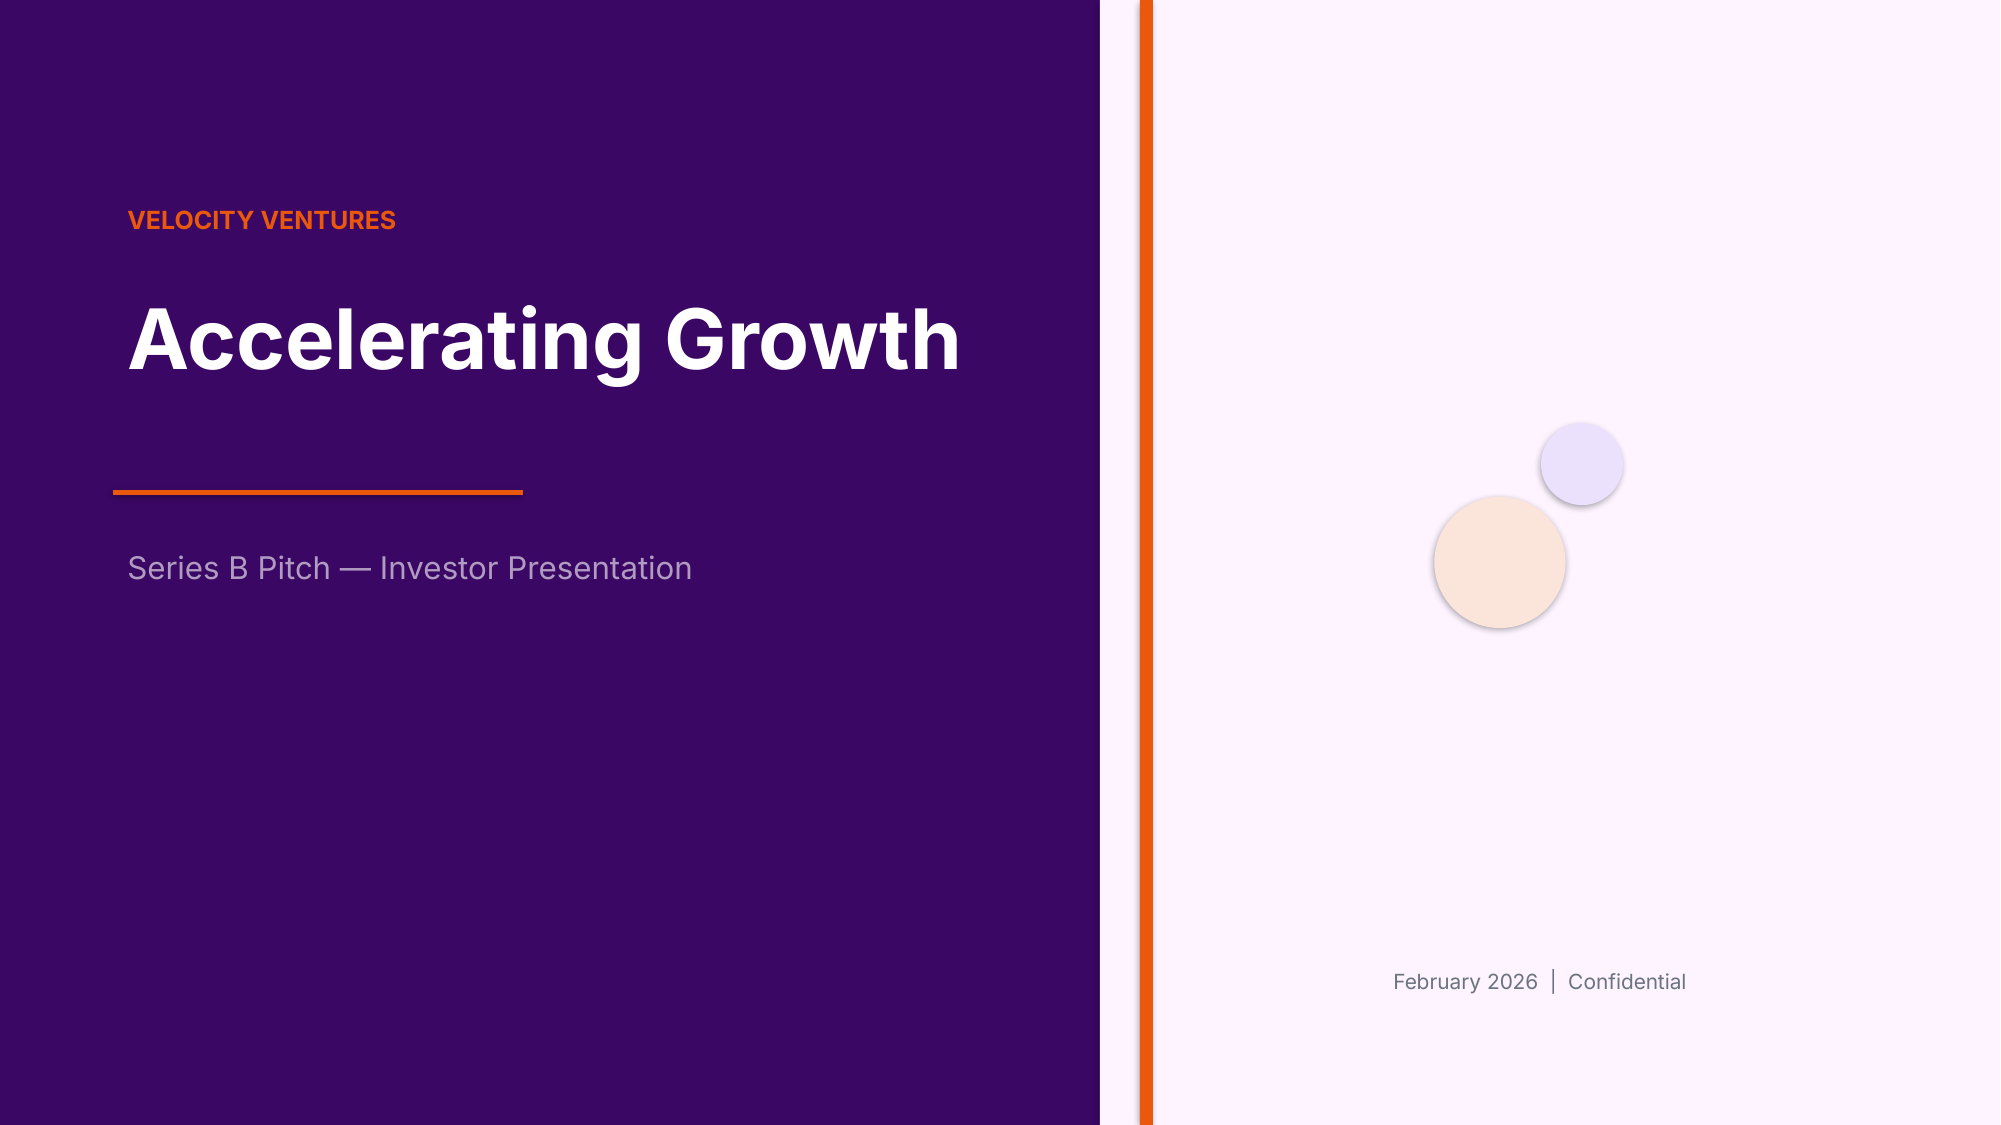

VELOCITY VENTURES
Accelerating Growth

Series B Pitch — Investor Presentation
February 2026  |  Confidential